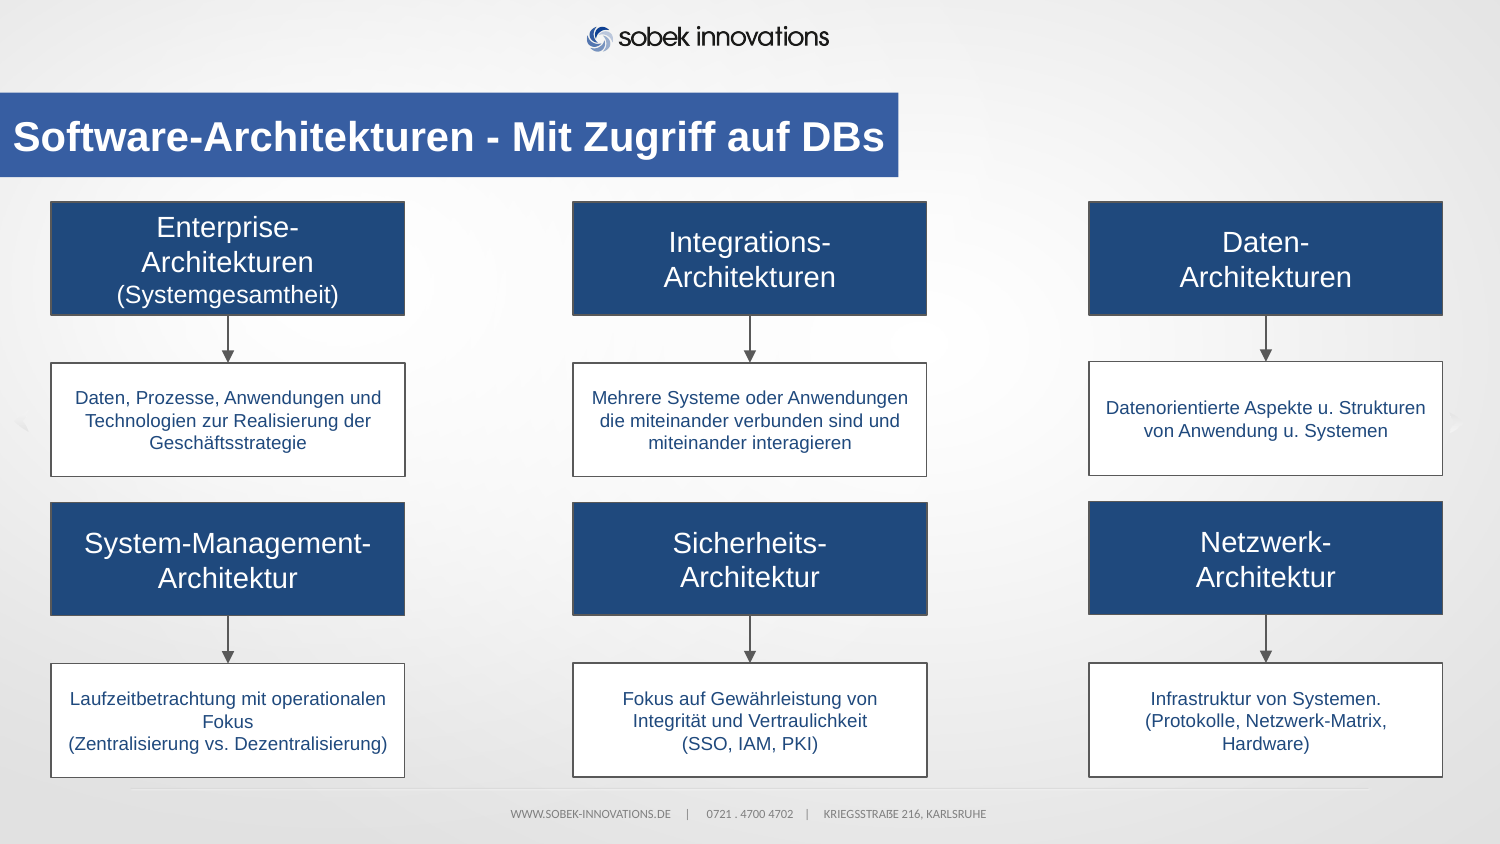

# Software-Architekturen - Mit Zugriff auf DBs
Enterprise-
Architekturen
(Systemgesamtheit)
Integrations-
Architekturen
Daten-
Architekturen
Datenorientierte Aspekte u. Strukturen von Anwendung u. Systemen
Mehrere Systeme oder Anwendungen die miteinander verbunden sind und miteinander interagieren
Daten, Prozesse, Anwendungen und Technologien zur Realisierung der Geschäftsstrategie
Netzwerk-
Architektur
Sicherheits-
Architektur
System-Management-
Architektur
Infrastruktur von Systemen.
(Protokolle, Netzwerk-Matrix, Hardware)
Fokus auf Gewährleistung von Integrität und Vertraulichkeit
(SSO, IAM, PKI)
Laufzeitbetrachtung mit operationalen Fokus
(Zentralisierung vs. Dezentralisierung)